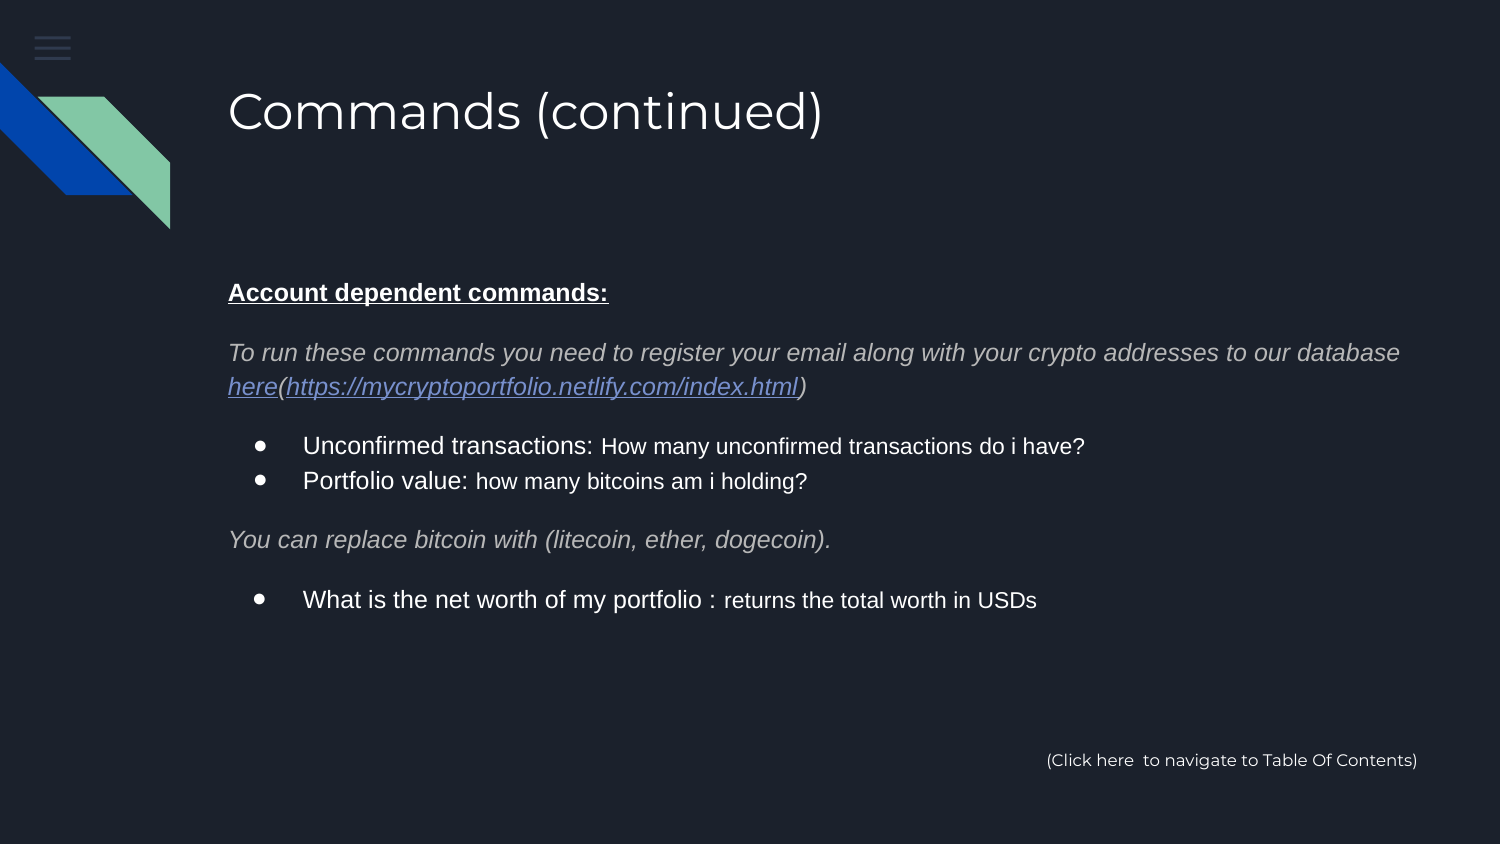

# Commands (continued)
Account dependent commands:
To run these commands you need to register your email along with your crypto addresses to our database here(https://mycryptoportfolio.netlify.com/index.html)
Unconfirmed transactions: How many unconfirmed transactions do i have?
Portfolio value: how many bitcoins am i holding?
You can replace bitcoin with (litecoin, ether, dogecoin).
What is the net worth of my portfolio : returns the total worth in USDs

(Click here  to navigate to Table Of Contents)